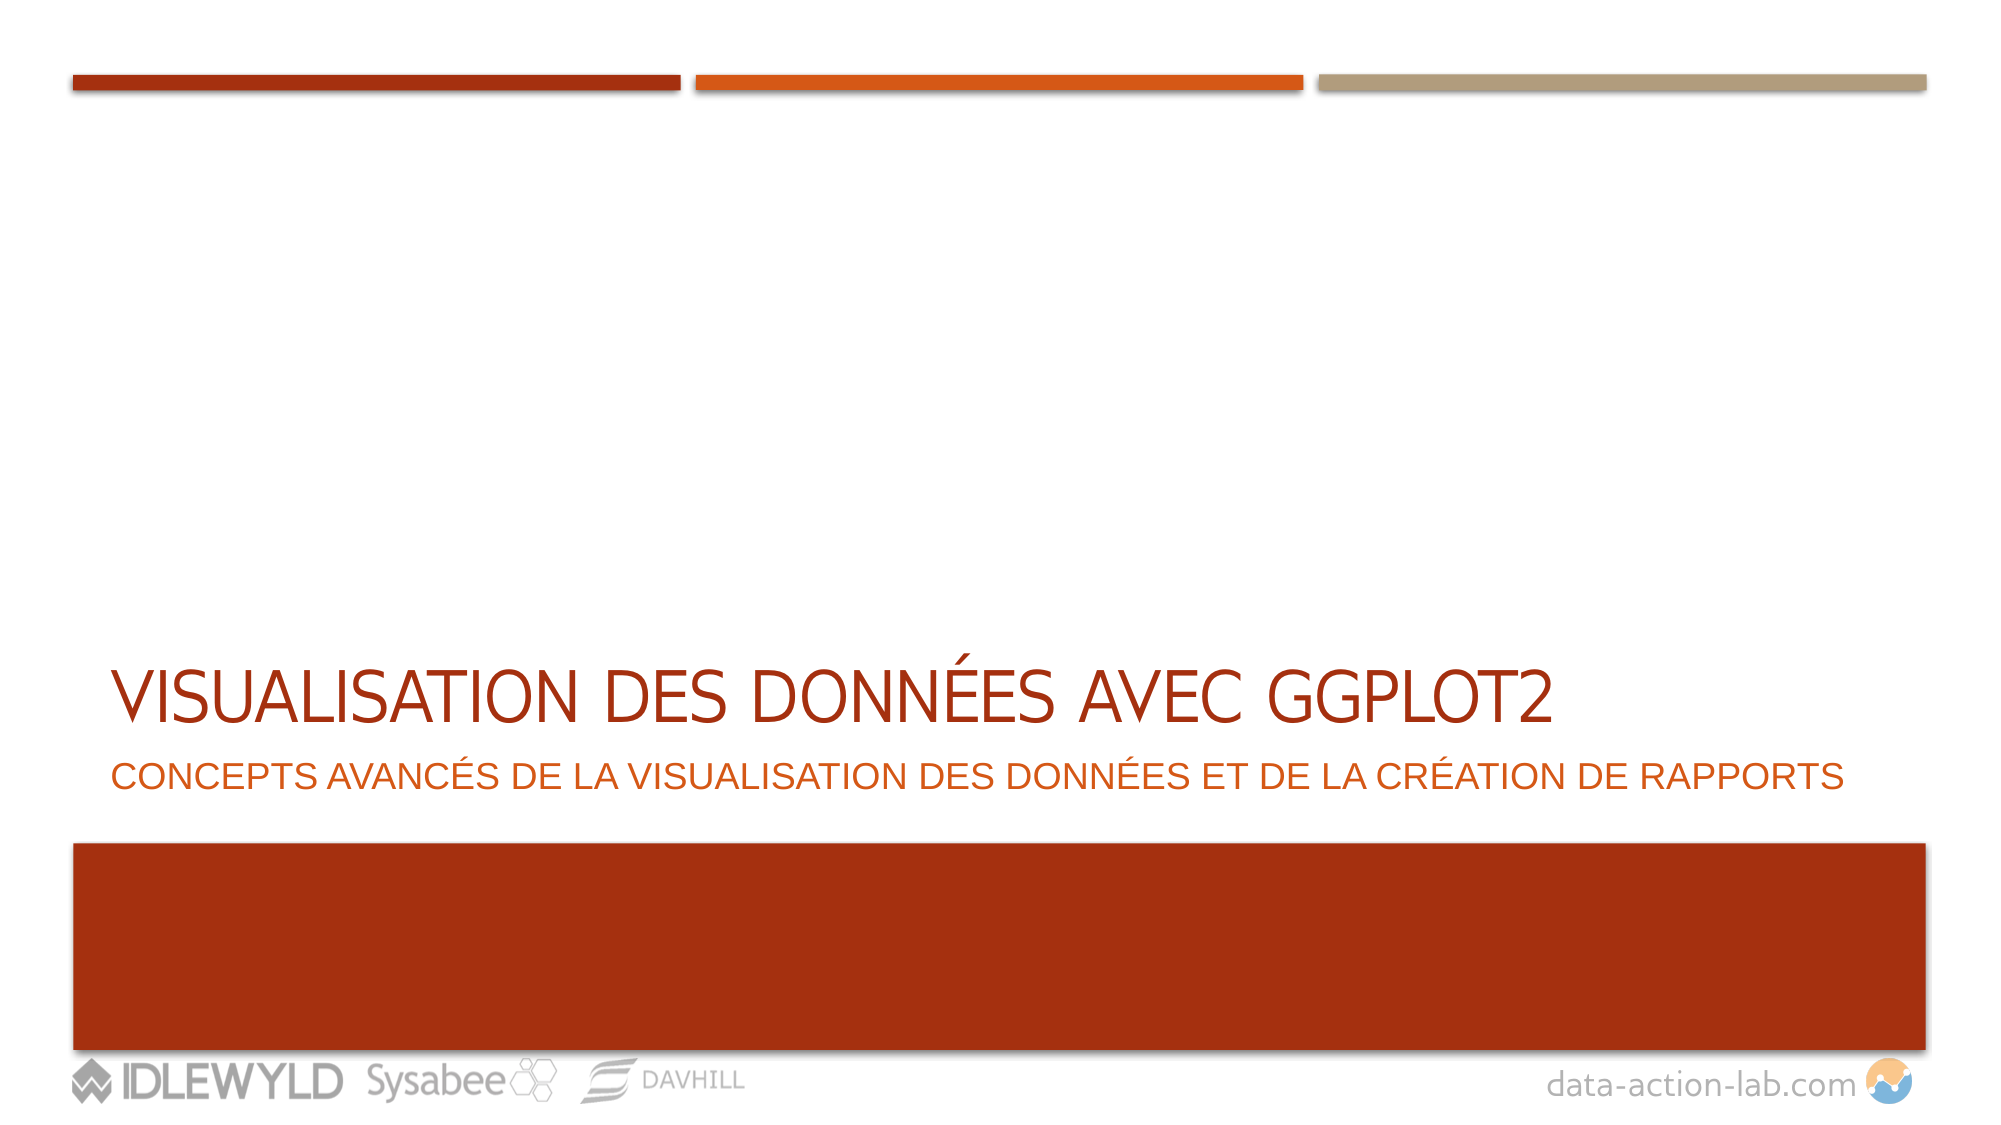

# VISUALISATION DES DONNÉES AVEC GGPLOT2
CONCEPTS AVANCÉS DE LA VISUALISATION DES DONNÉES ET DE LA CRÉATION DE RAPPORTS